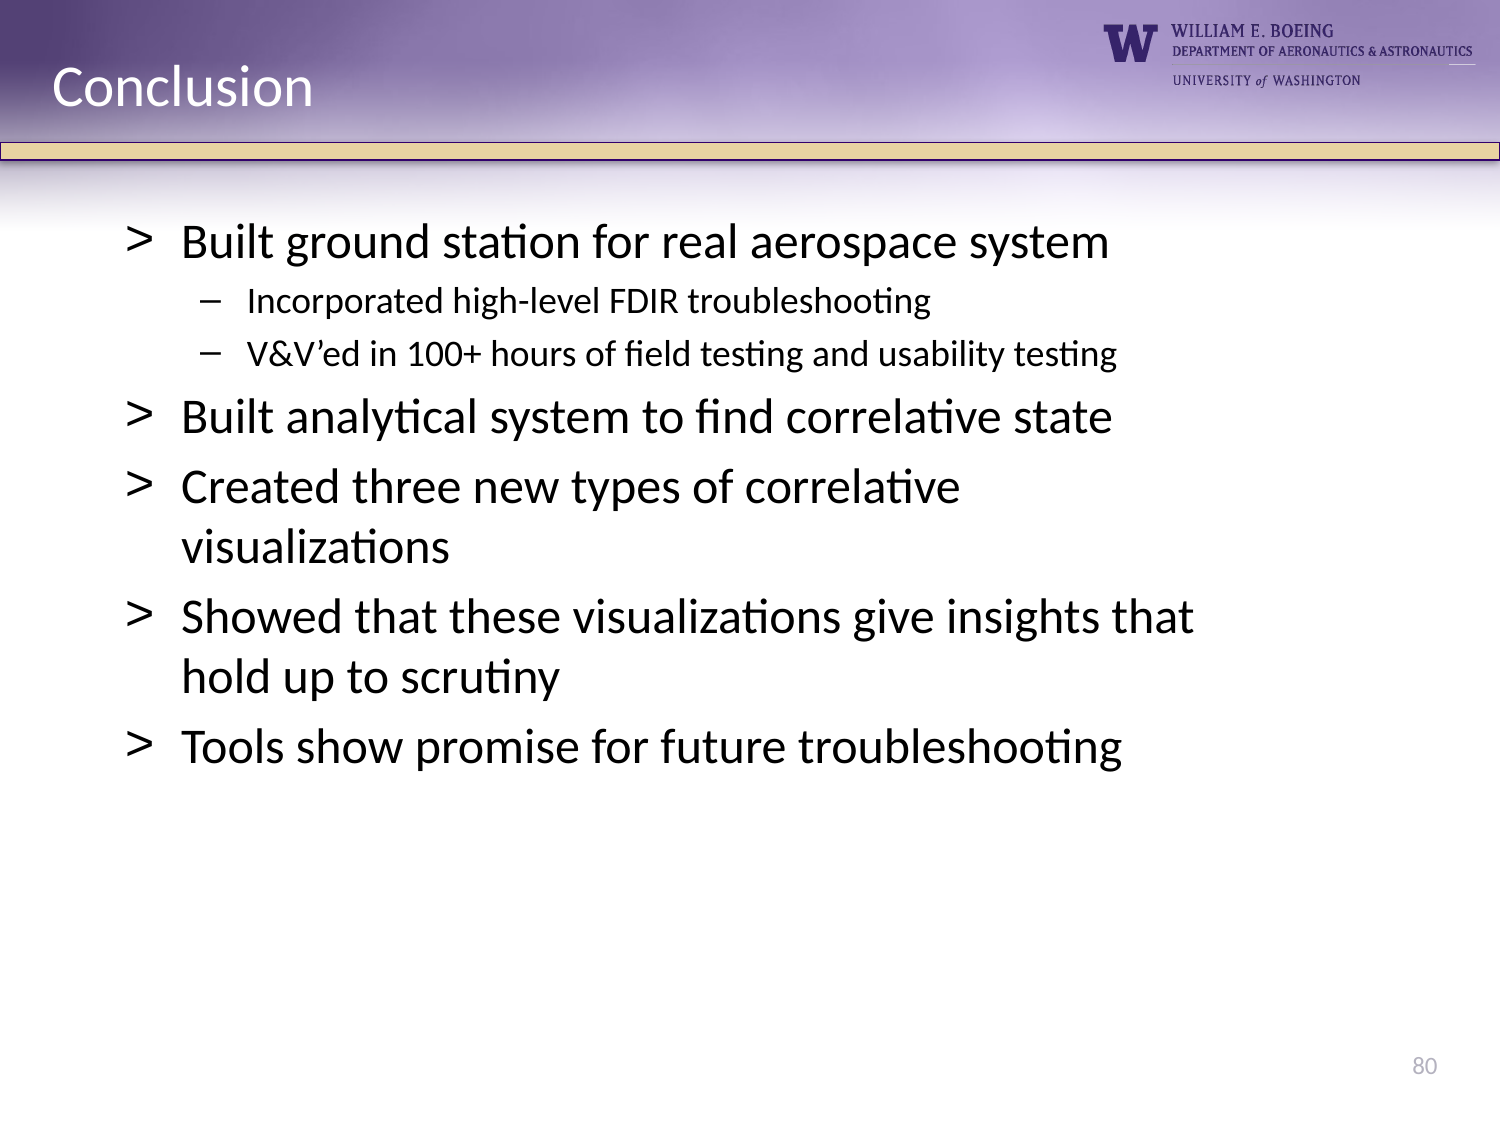

Conclusion
Built ground station for real aerospace system
Incorporated high-level FDIR troubleshooting
V&V’ed in 100+ hours of field testing and usability testing
Built analytical system to find correlative state
Created three new types of correlative visualizations
Showed that these visualizations give insights that hold up to scrutiny
Tools show promise for future troubleshooting
80